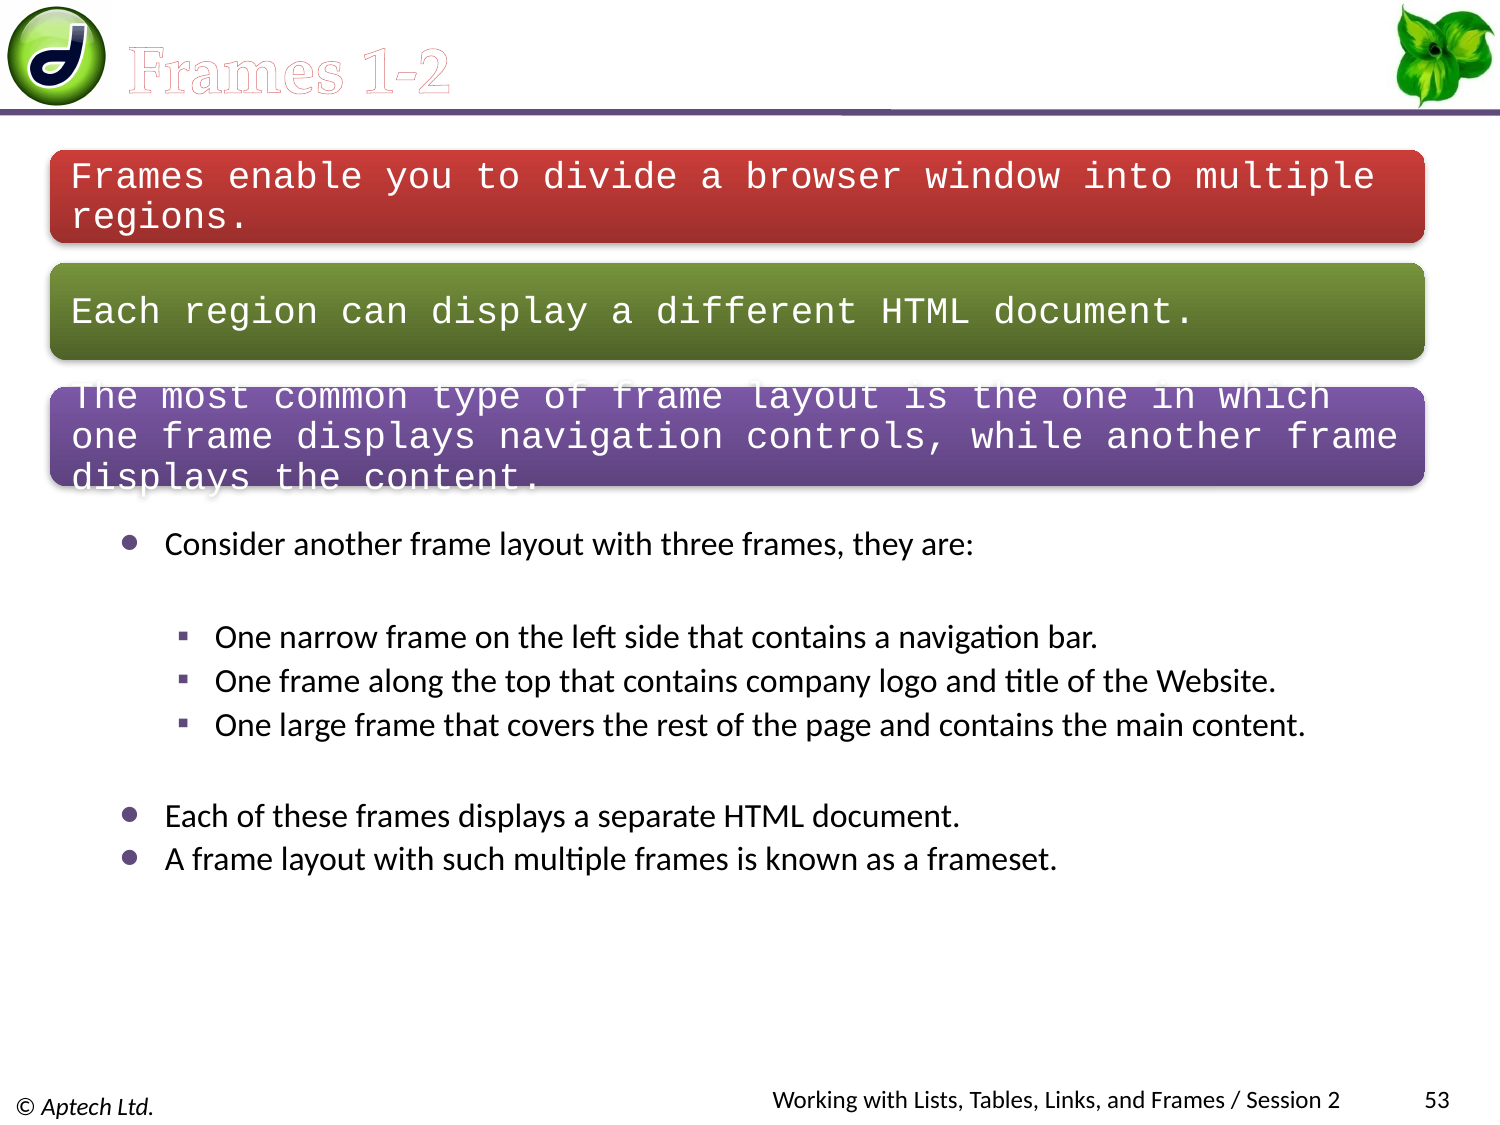

# Frames 1-2
Frames enable you to divide a browser window into multiple regions.
Each region can display a different HTML document.
The most common type of frame layout is the one in which one frame displays navigation controls, while another frame displays the content.
Consider another frame layout with three frames, they are:
One narrow frame on the left side that contains a navigation bar.
One frame along the top that contains company logo and title of the Website.
One large frame that covers the rest of the page and contains the main content.
Each of these frames displays a separate HTML document.
A frame layout with such multiple frames is known as a frameset.
Working with Lists, Tables, Links, and Frames / Session 2
53